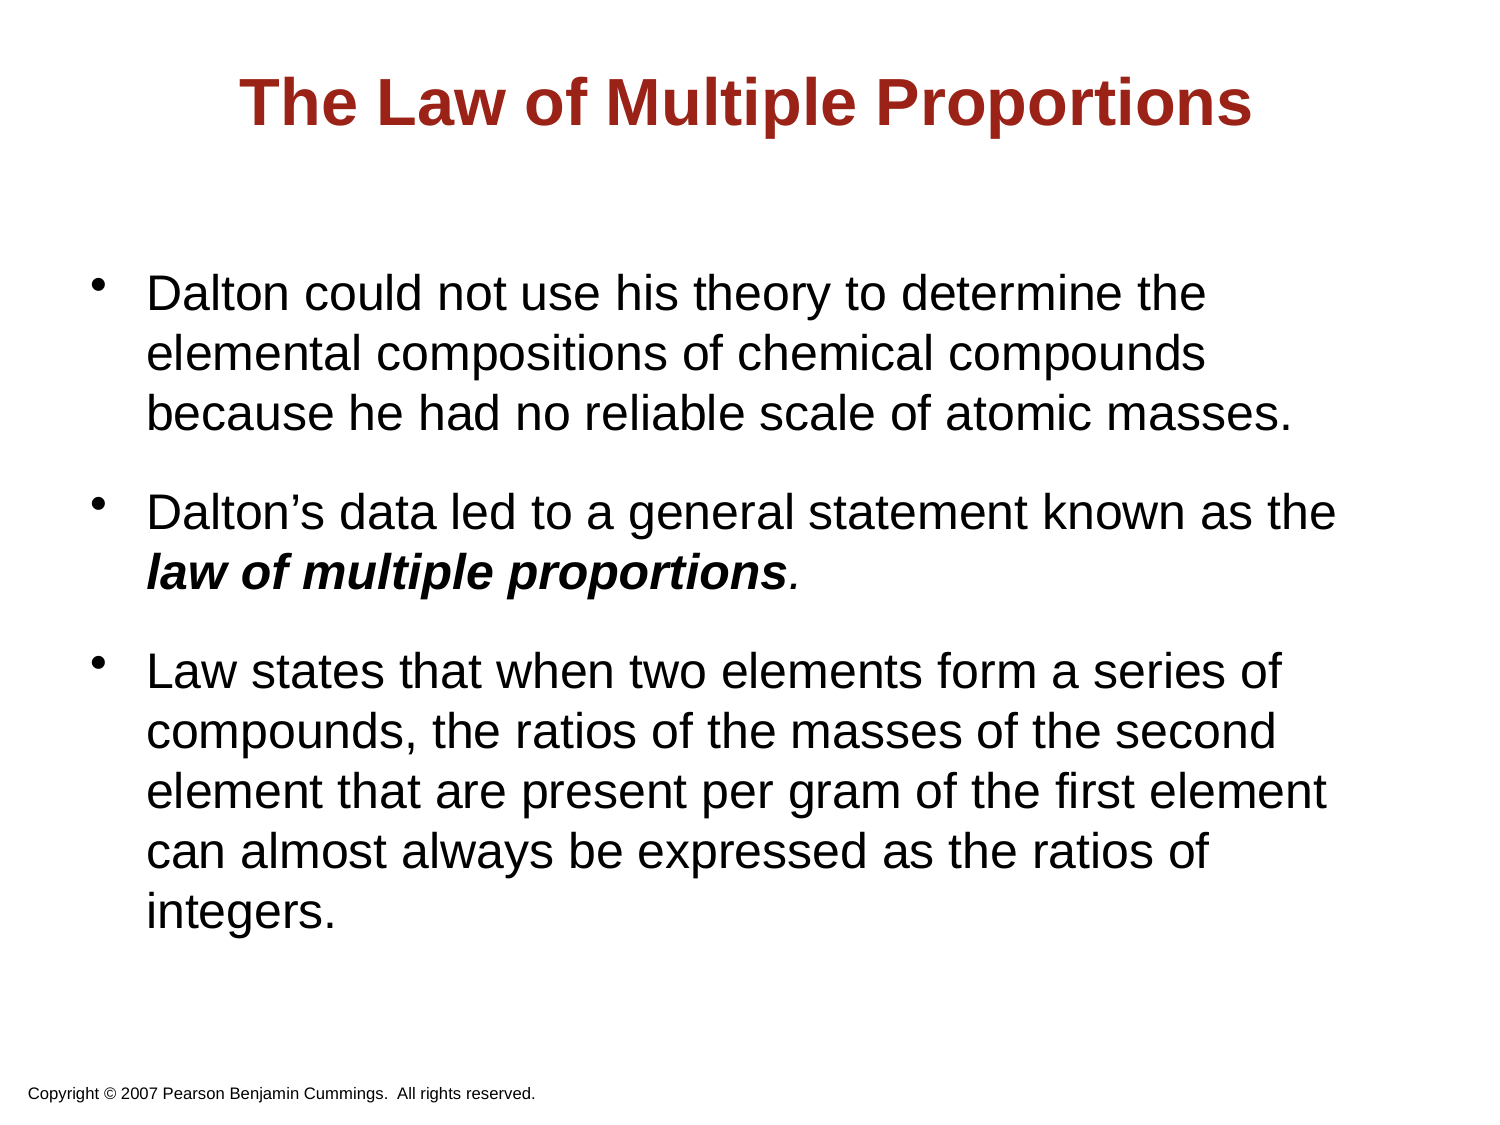

# The Law of Multiple Proportions
Dalton could not use his theory to determine the elemental compositions of chemical compounds because he had no reliable scale of atomic masses.

Dalton’s data led to a general statement known as the law of multiple proportions.

Law states that when two elements form a series of compounds, the ratios of the masses of the second element that are present per gram of the first element can almost always be expressed as the ratios of integers.

Copyright © 2007 Pearson Benjamin Cummings.  All rights reserved.